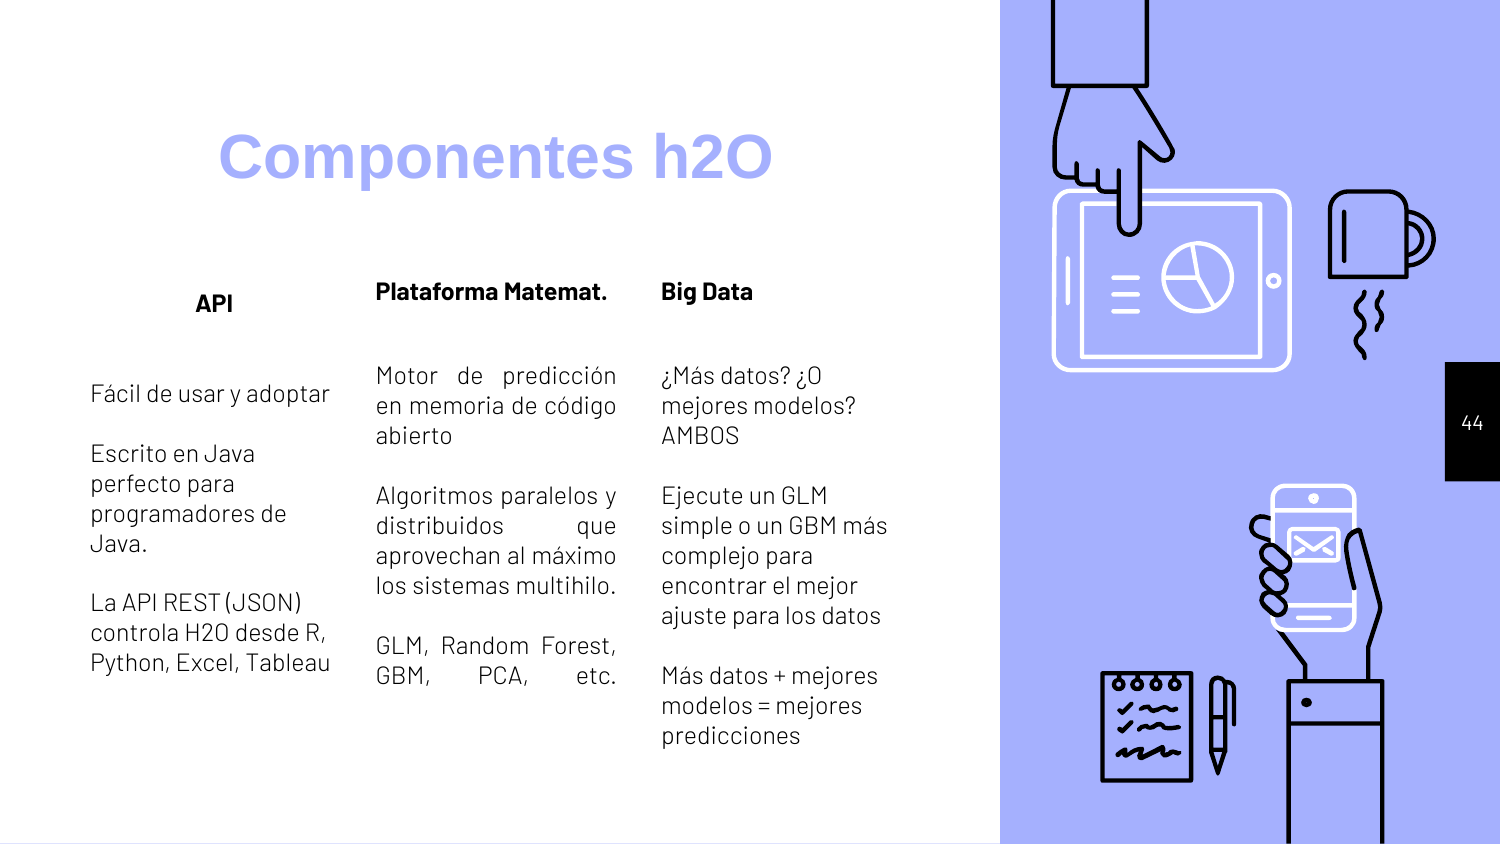

# Componentes h2O
Plataforma Matemat.

Motor de predicción en memoria de código abierto
Algoritmos paralelos y distribuidos que aprovechan al máximo los sistemas multihilo.
GLM, Random Forest, GBM, PCA, etc.
Big Data

¿Más datos? ¿O mejores modelos? AMBOS
Ejecute un GLM simple o un GBM más complejo para encontrar el mejor ajuste para los datos
Más datos + mejores modelos = mejores predicciones
                     API

Fácil de usar y adoptar
Escrito en Java perfecto para programadores de Java.
La API REST (JSON) controla H2O desde R, Python, Excel, Tableau
44